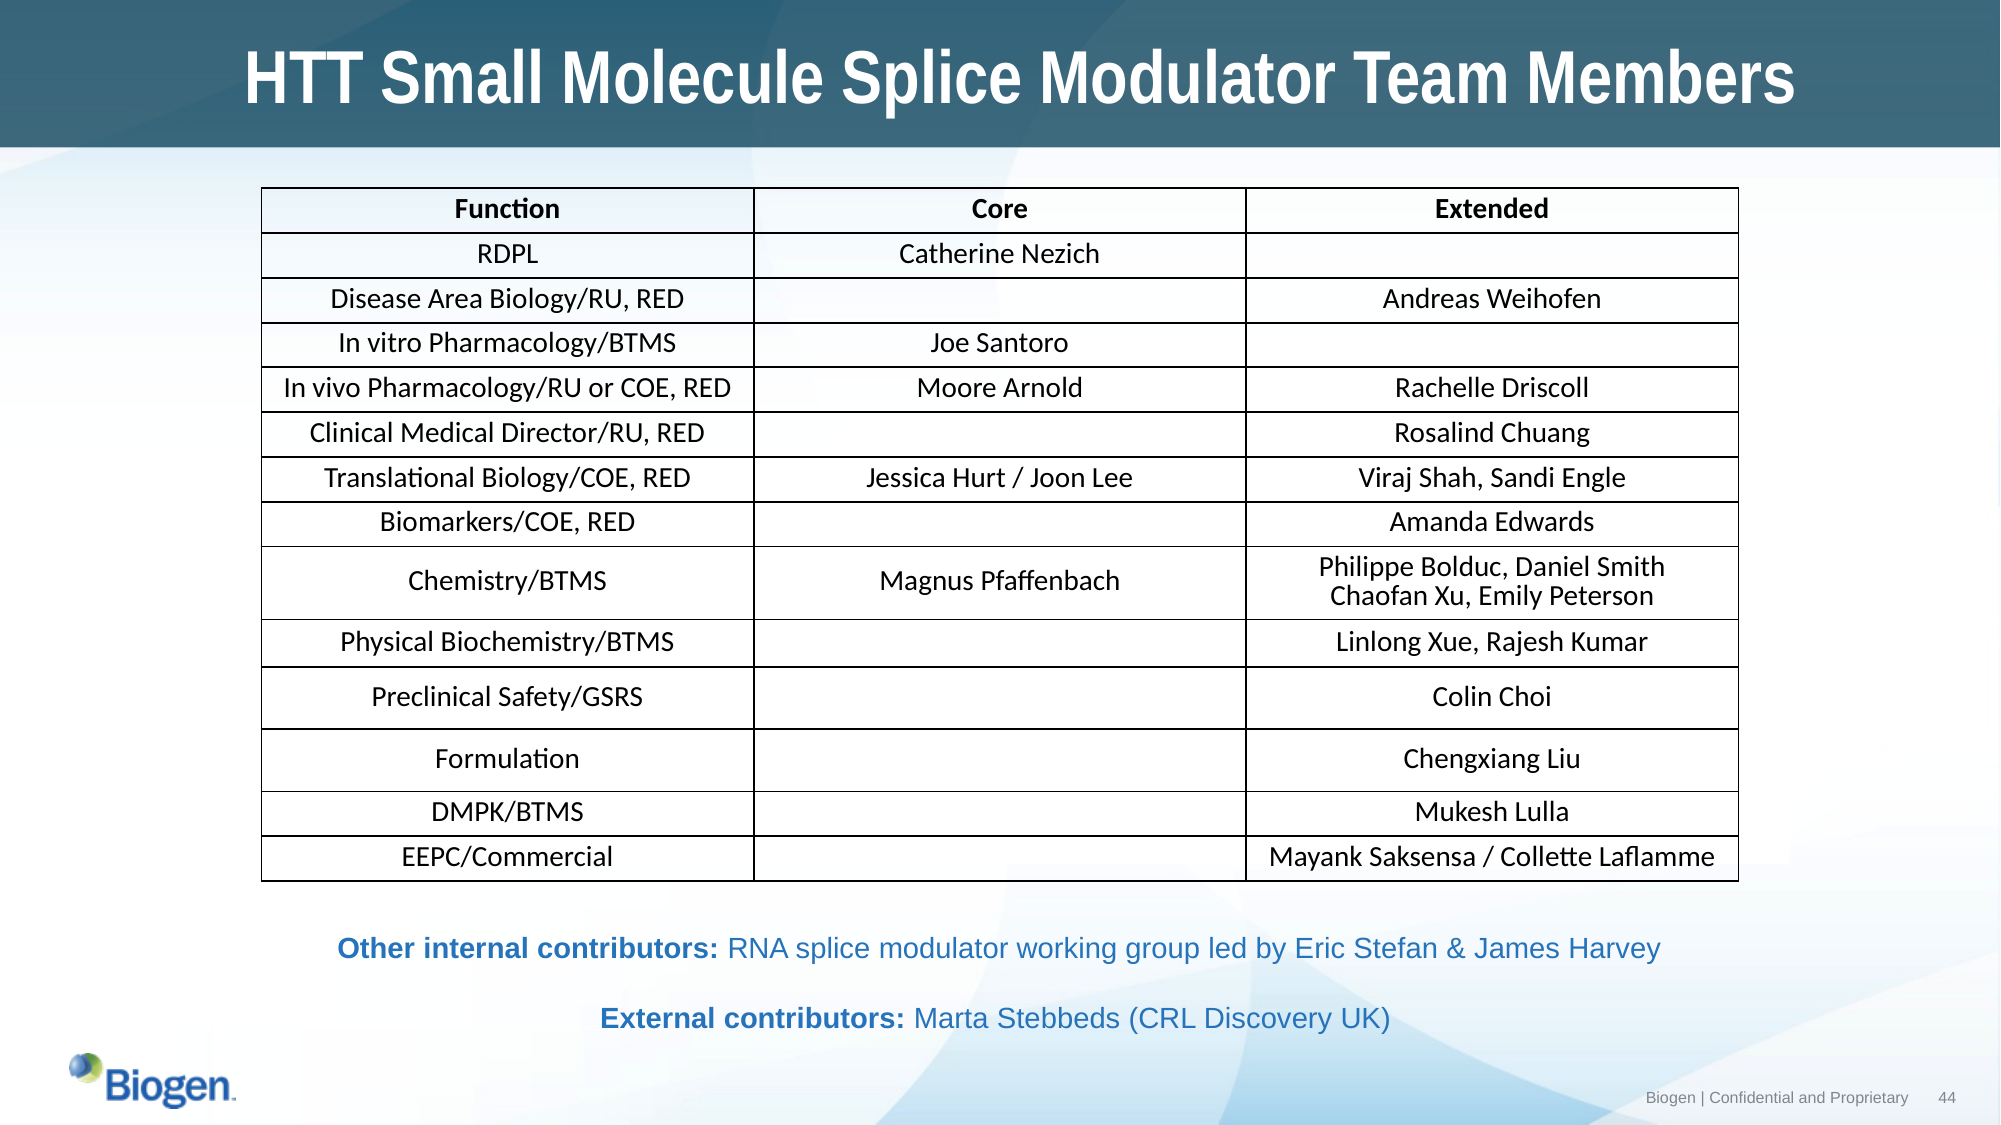

HTT Small Molecule Splice Modulator Team Members
| Function | Core | Extended |
| --- | --- | --- |
| RDPL | Catherine Nezich |  |
| Disease Area Biology/RU, RED |  | Andreas Weihofen |
| In vitro Pharmacology/BTMS | Joe Santoro |  |
| In vivo Pharmacology/RU or COE, RED | Moore Arnold | Rachelle Driscoll |
| Clinical Medical Director/RU, RED |  | Rosalind Chuang |
| Translational Biology/COE, RED | Jessica Hurt / Joon Lee | Viraj Shah, Sandi Engle |
| Biomarkers/COE, RED |  | Amanda Edwards |
| Chemistry/BTMS | Magnus Pfaffenbach | Philippe Bolduc, Daniel Smith Chaofan Xu, Emily Peterson |
| Physical Biochemistry/BTMS |  | Linlong Xue, Rajesh Kumar |
| Preclinical Safety/GSRS |  | Colin Choi |
| Formulation |  | Chengxiang Liu |
| DMPK/BTMS |  | Mukesh Lulla |
| EEPC/Commercial |  | Mayank Saksensa / Collette Laflamme |
Other internal contributors: RNA splice modulator working group led by Eric Stefan & James Harvey

External contributors: Marta Stebbeds (CRL Discovery UK)